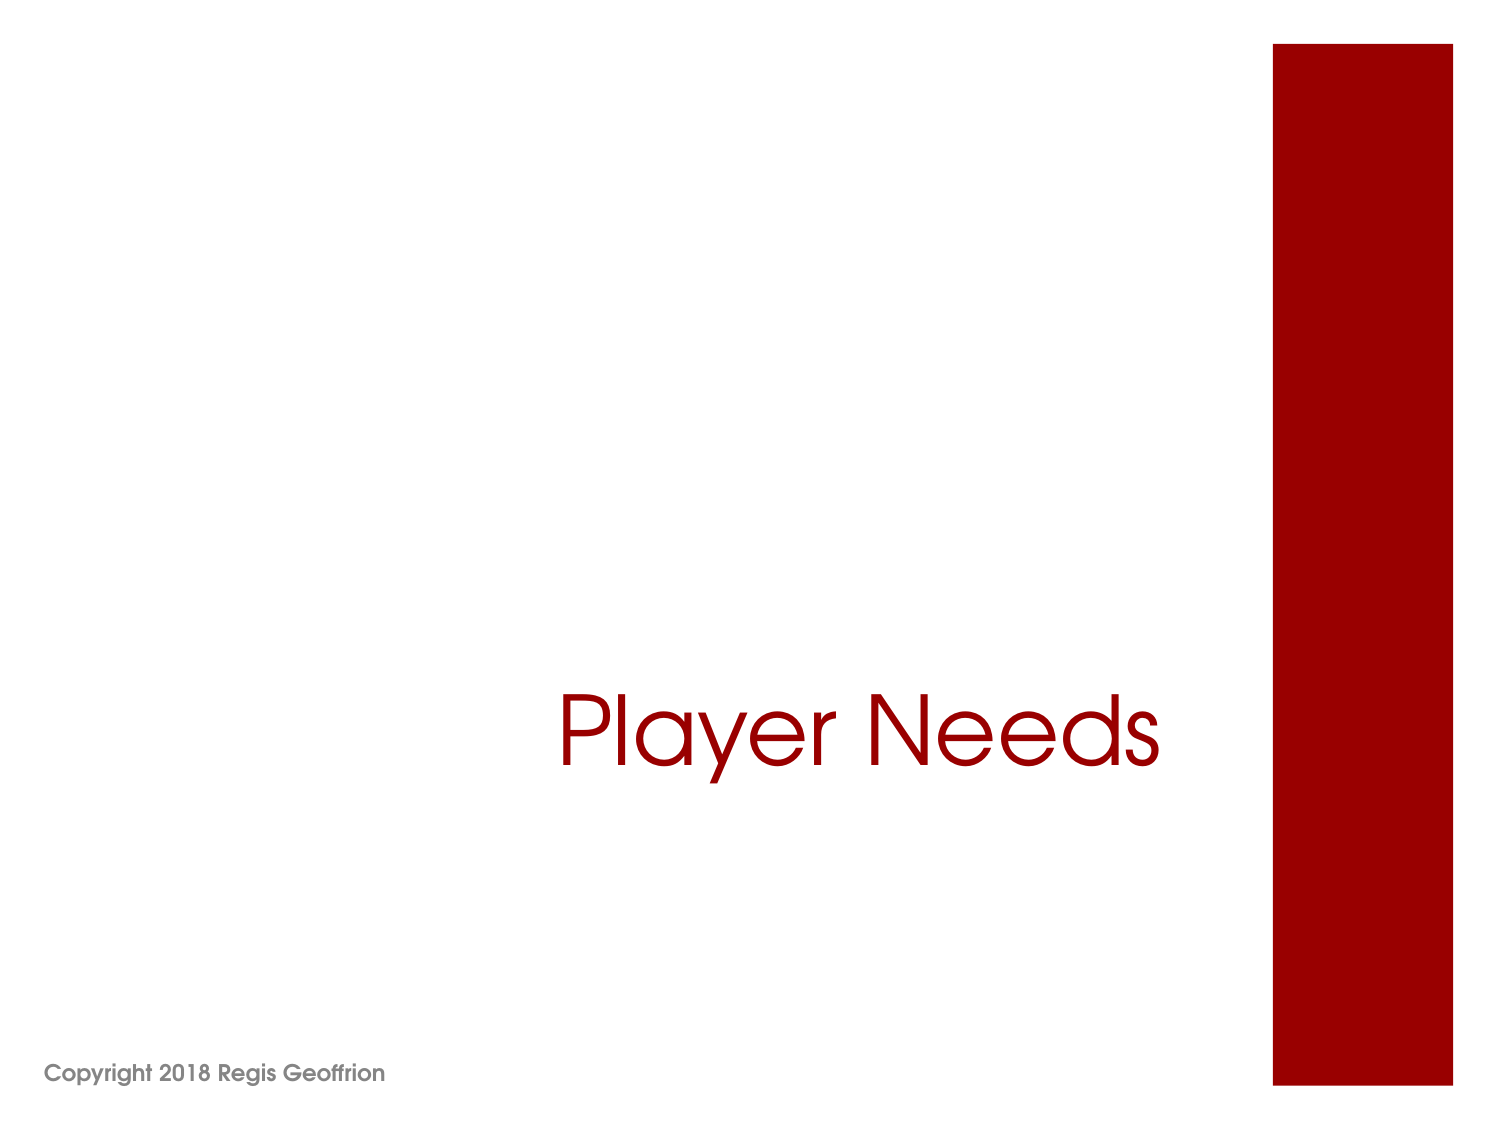

# Player Needs

Copyright 2018 Regis Geoffrion